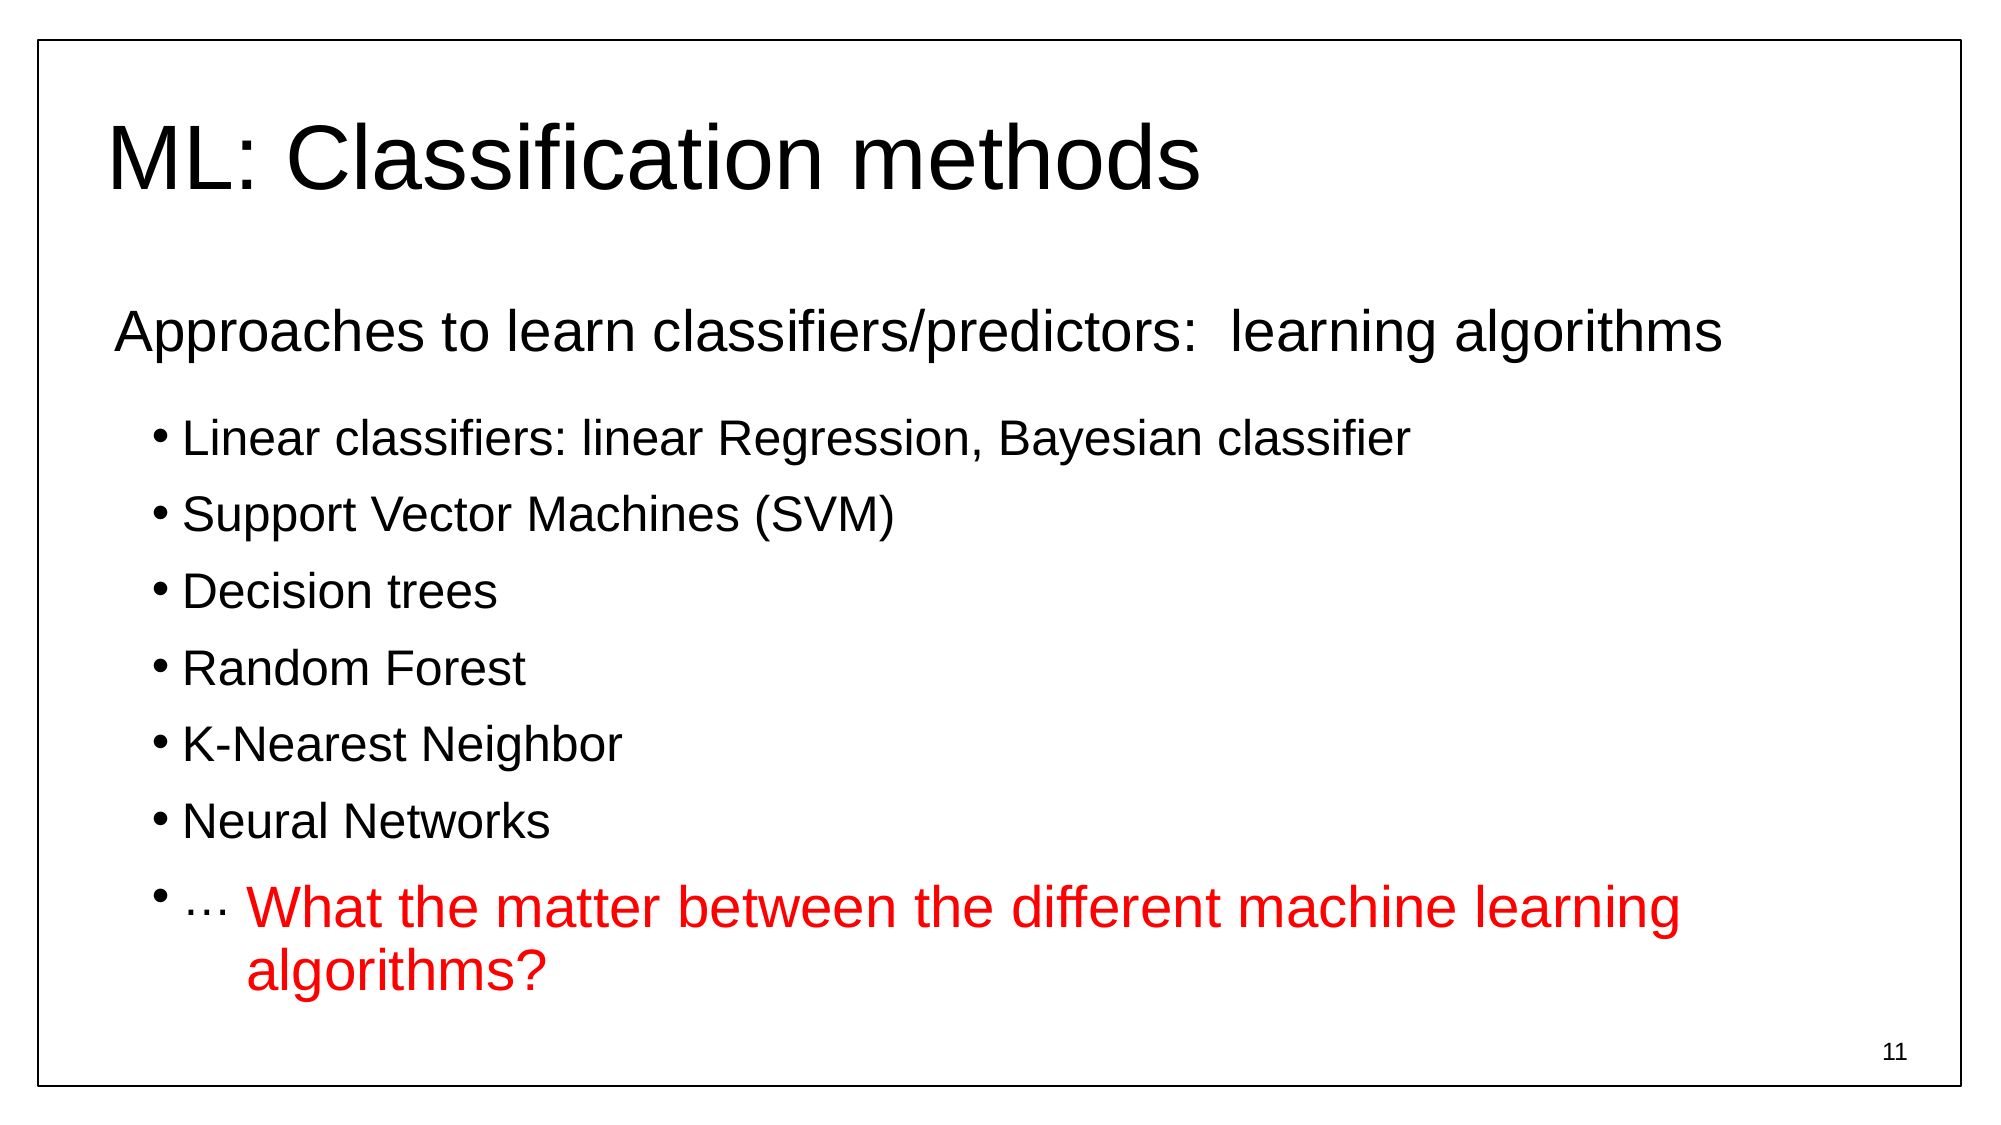

# ML: Classification methods
Approaches to learn classifiers/predictors:  learning algorithms
Linear classifiers: linear Regression, Bayesian classifier
Support Vector Machines (SVM)
Decision trees
Random Forest
K-Nearest Neighbor
Neural Networks
…
What the matter between the different machine learning algorithms?
11